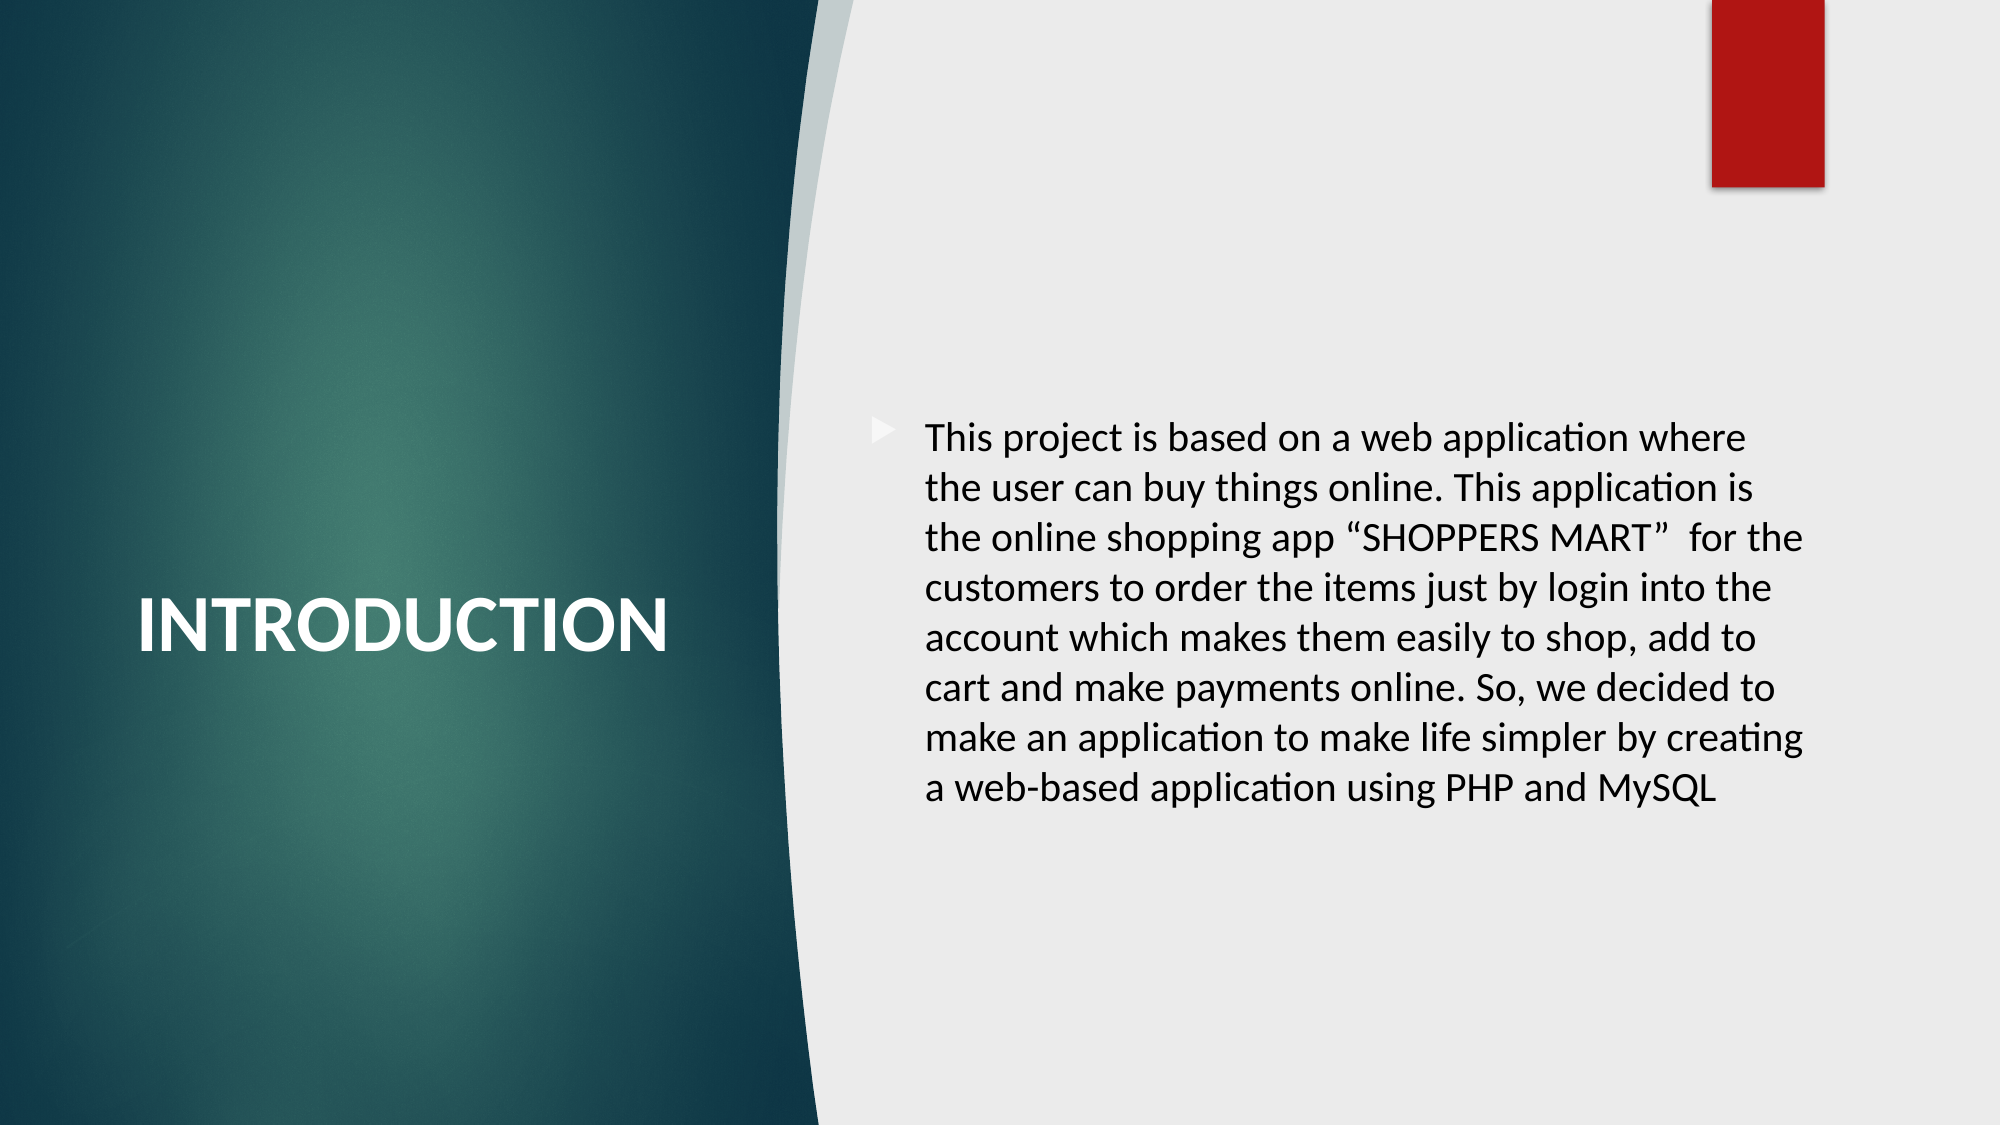

# INTRODUCTION

This project is based on a web application where the user can buy things online. This application is the online shopping app “SHOPPERS MART”  for the customers to order the items just by login into the account which makes them easily to shop, add to cart and make payments online. So, we decided to make an application to make life simpler by creating a web-based application using PHP and MySQL